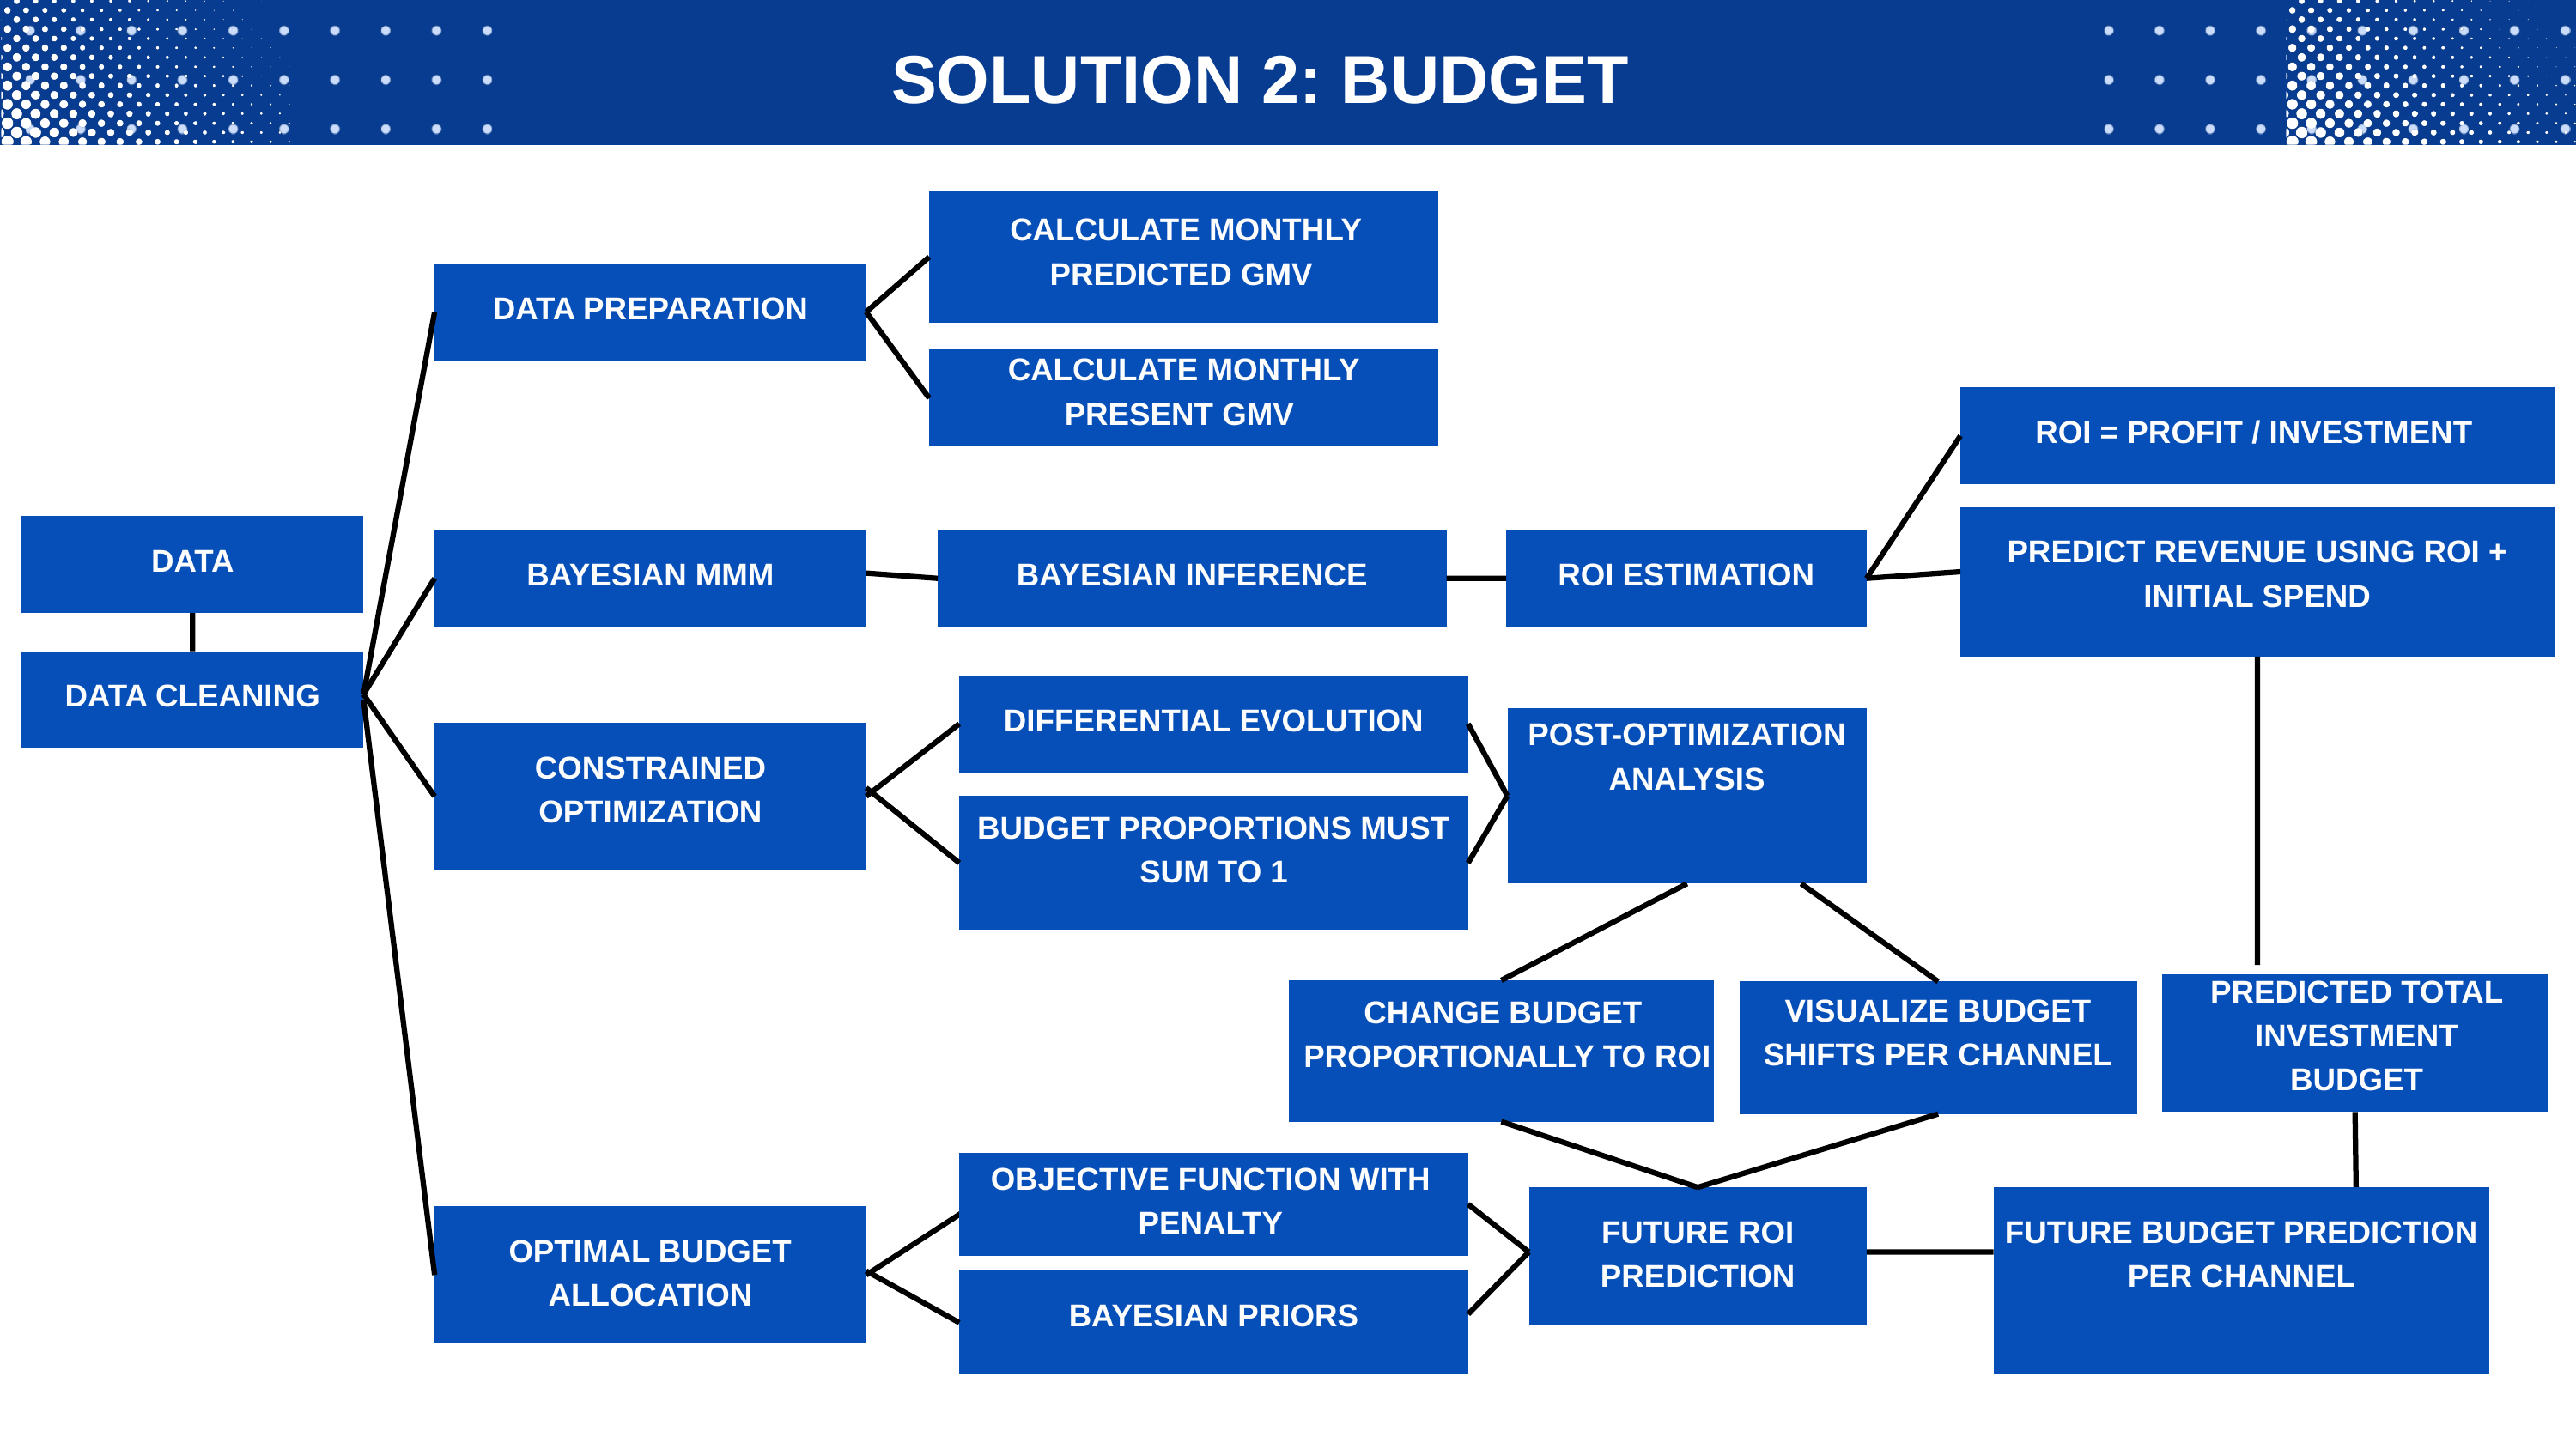

SOLUTION 2: BUDGET REALLOCATION

CALCULATE MONTHLY PREDICTED GMV

DATA PREPARATION

CALCULATE MONTHLY PRESENT GMV

ROI = PROFIT / INVESTMENT

PREDICT REVENUE USING ROI + INITIAL SPEND

DATA
BAYESIAN MMM
BAYESIAN INFERENCE

ROI ESTIMATION

DATA CLEANING

DIFFERENTIAL EVOLUTION

POST-OPTIMIZATION ANALYSIS

CONSTRAINED
OPTIMIZATION

BUDGET PROPORTIONS MUST SUM TO 1

PREDICTED TOTAL INVESTMENT BUDGET

VISUALIZE BUDGET SHIFTS PER CHANNEL

CHANGE BUDGET
PROPORTIONALLY TO ROI

OBJECTIVE FUNCTION WITH PENALTY

FUTURE ROI PREDICTION
FUTURE BUDGET PREDICTION PER CHANNEL

OPTIMAL BUDGET ALLOCATION

BAYESIAN PRIORS